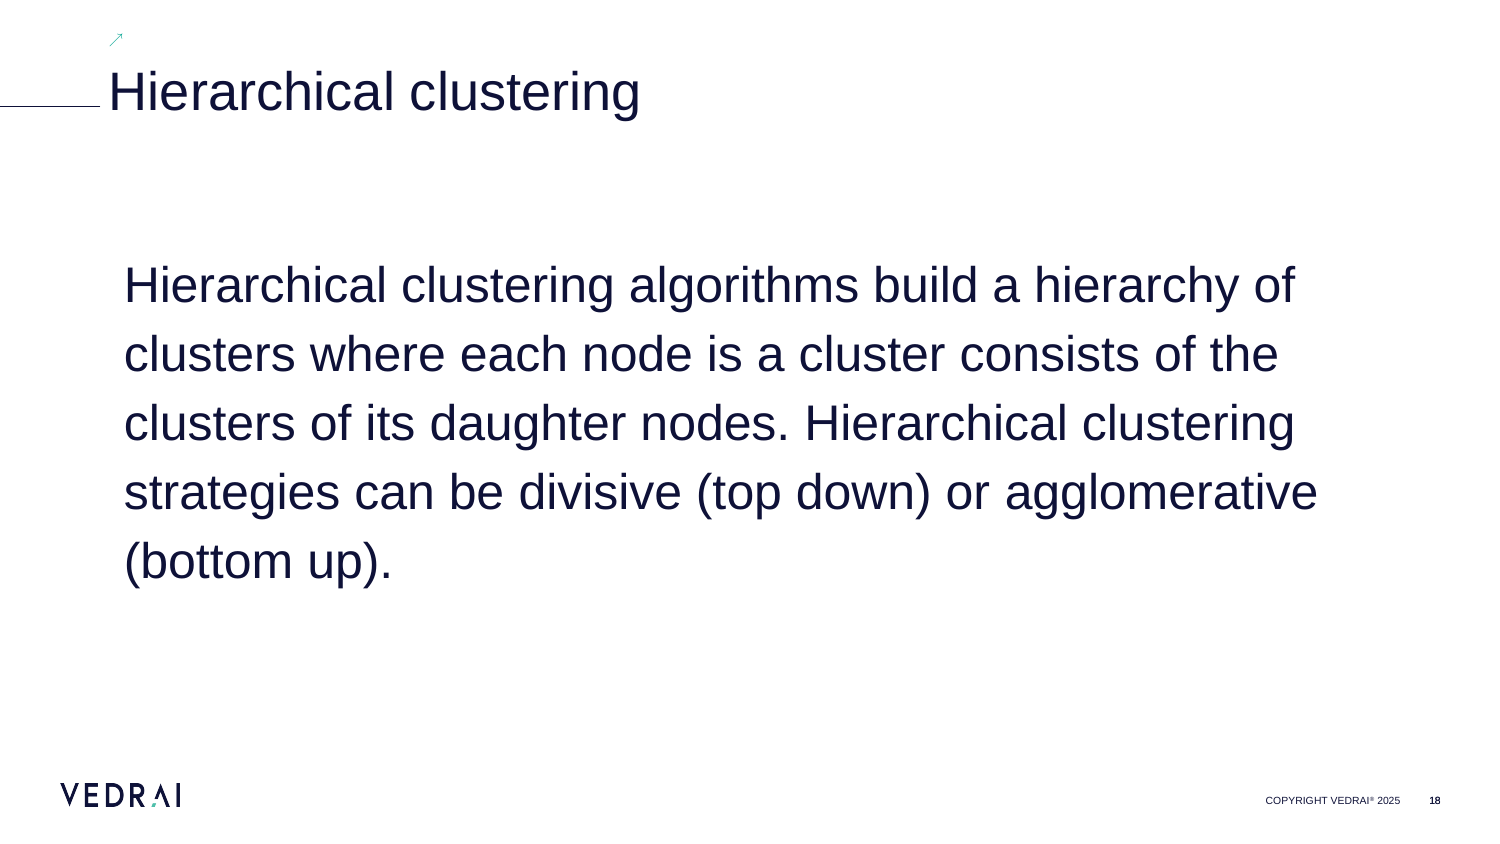

Hierarchical clustering
Hierarchical clustering algorithms build a hierarchy of clusters where each node is a cluster consists of the clusters of its daughter nodes. Hierarchical clustering strategies can be divisive (top down) or agglomerative (bottom up).